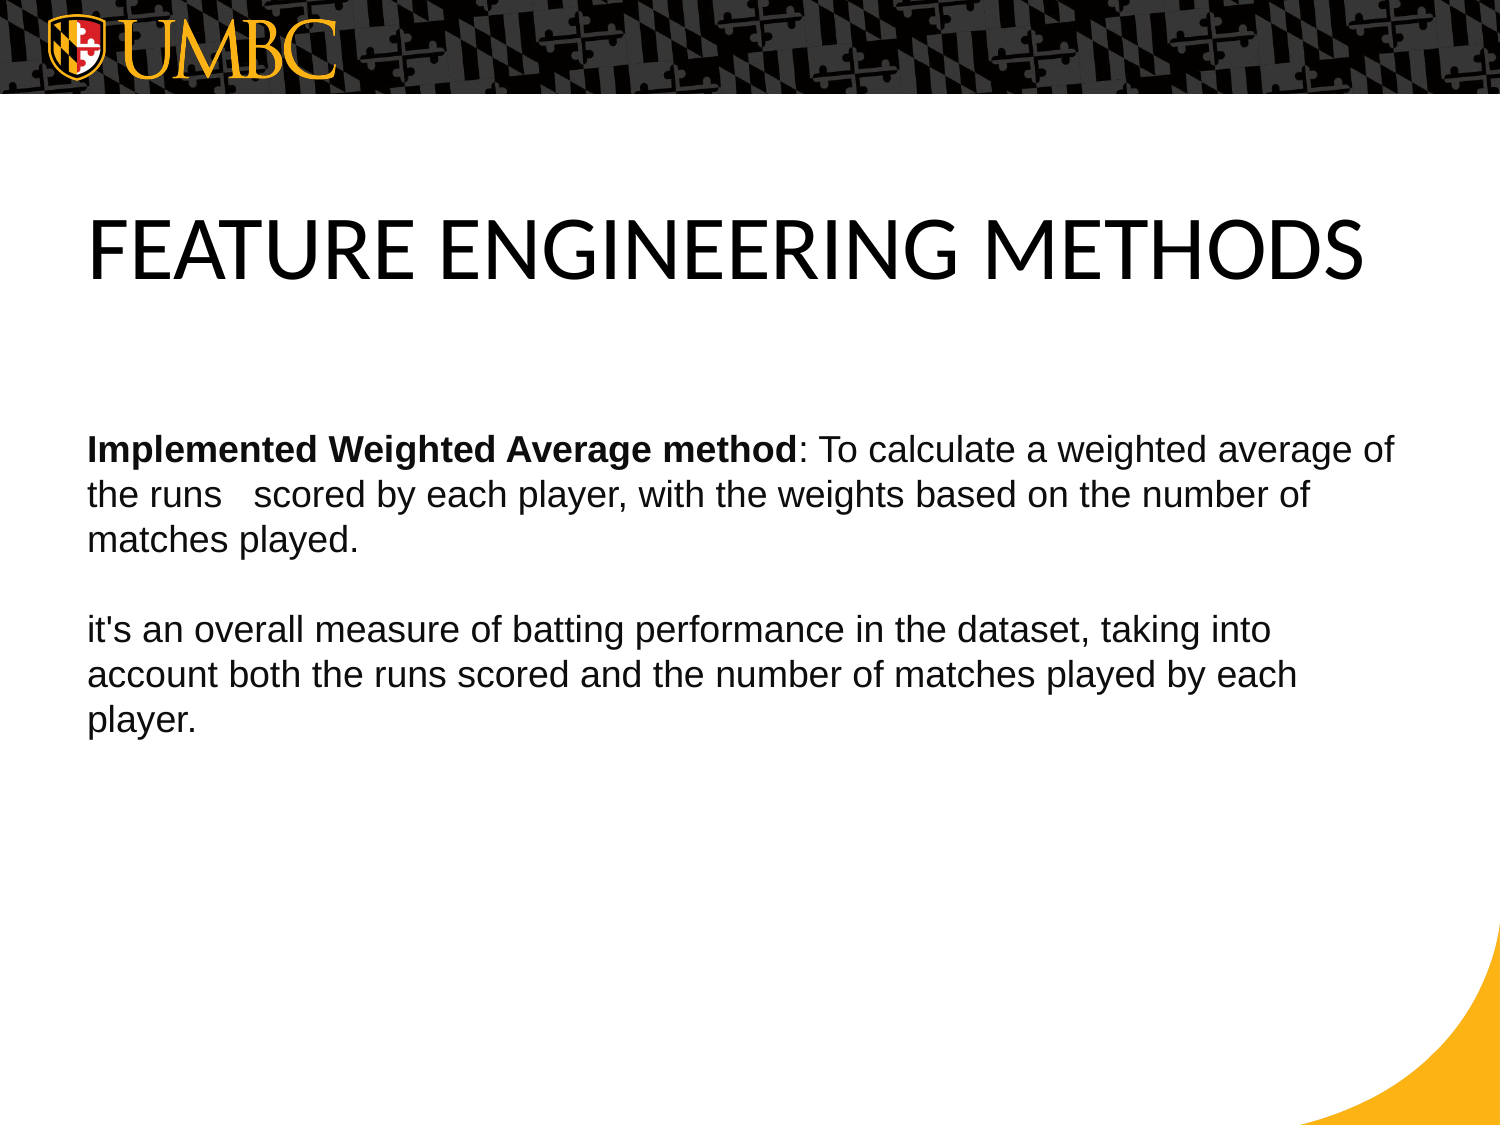

# FEATURE ENGINEERING METHODS
Implemented Weighted Average method: To calculate a weighted average of the runs   scored by each player, with the weights based on the number of matches played.
it's an overall measure of batting performance in the dataset, taking into account both the runs scored and the number of matches played by each player.